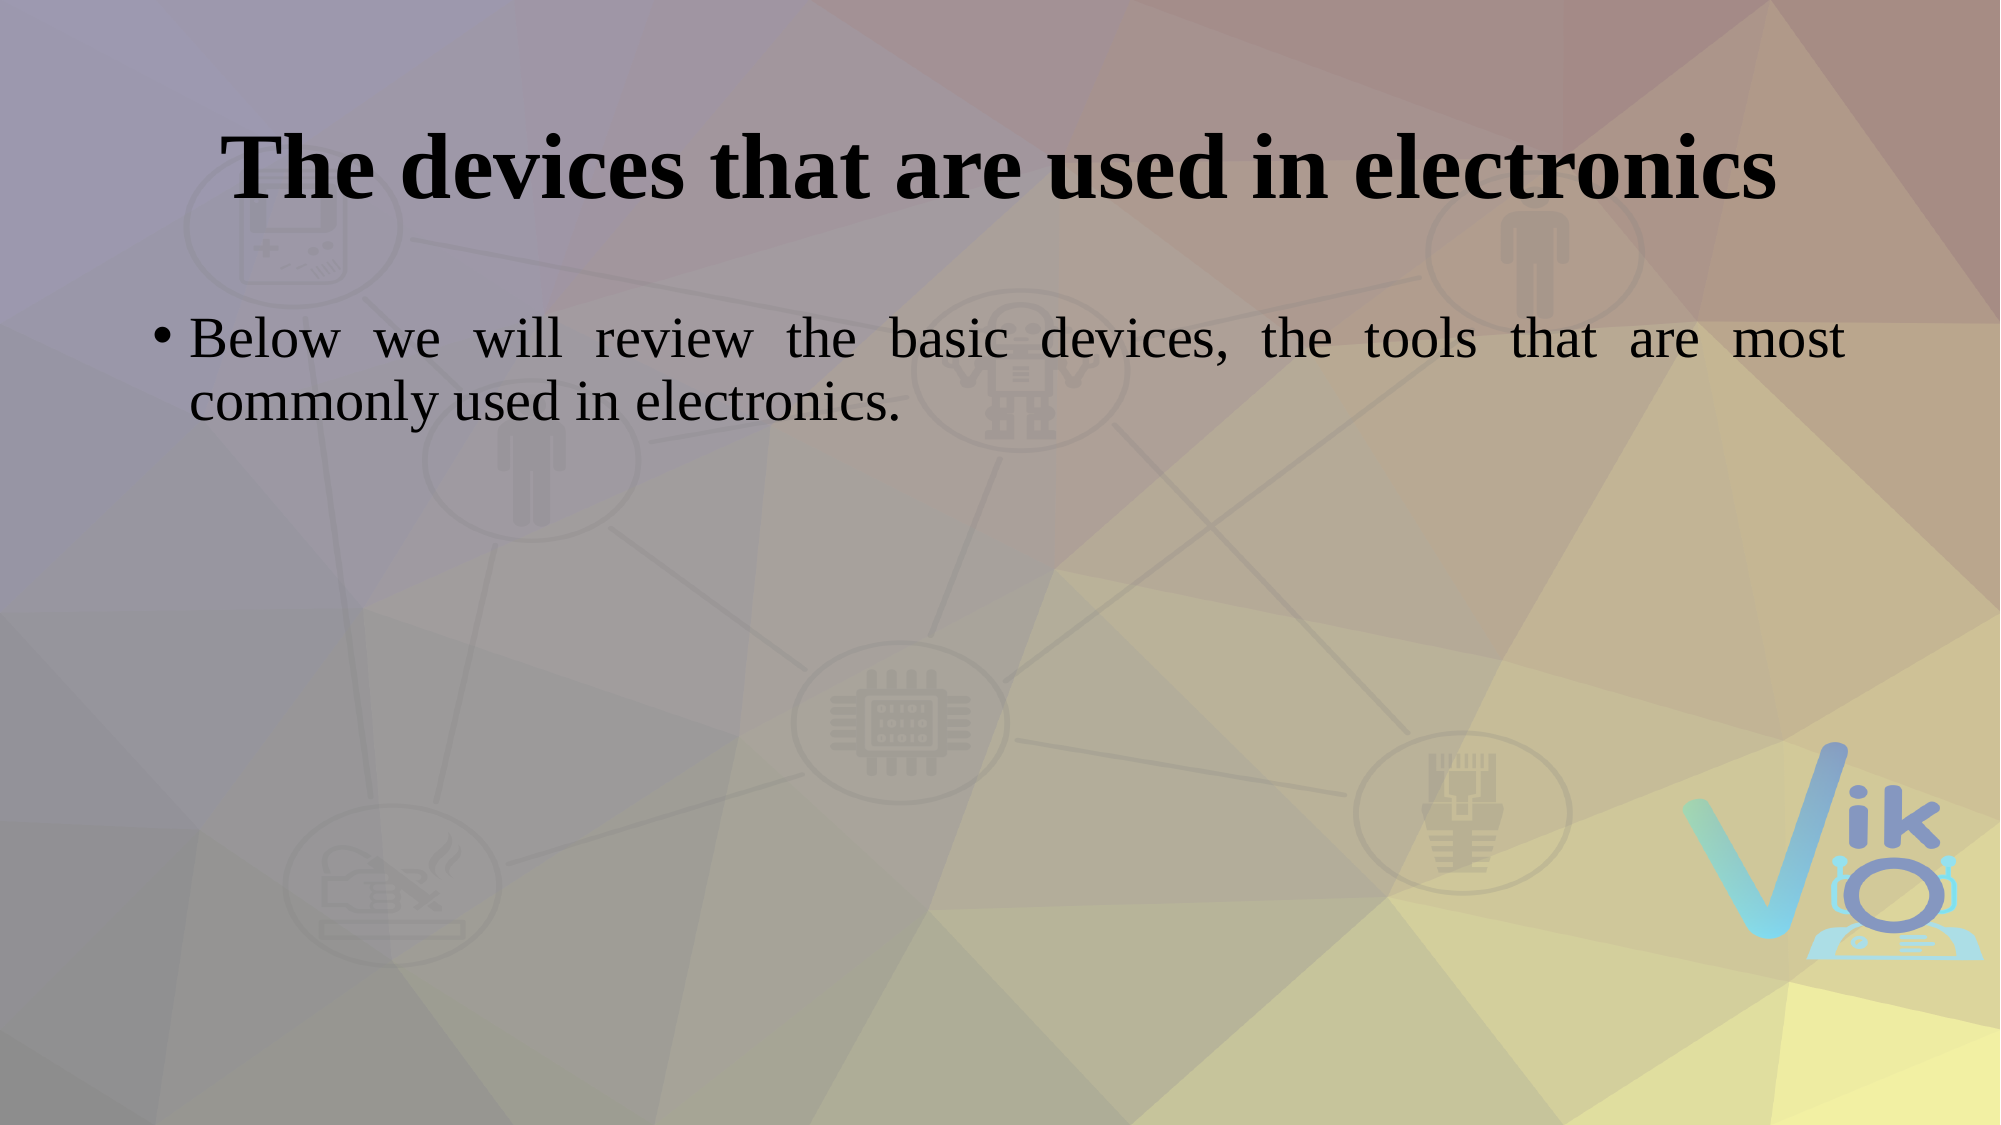

# The devices that are used in electronics
Below we will review the basic devices, the tools that are most commonly used in electronics.